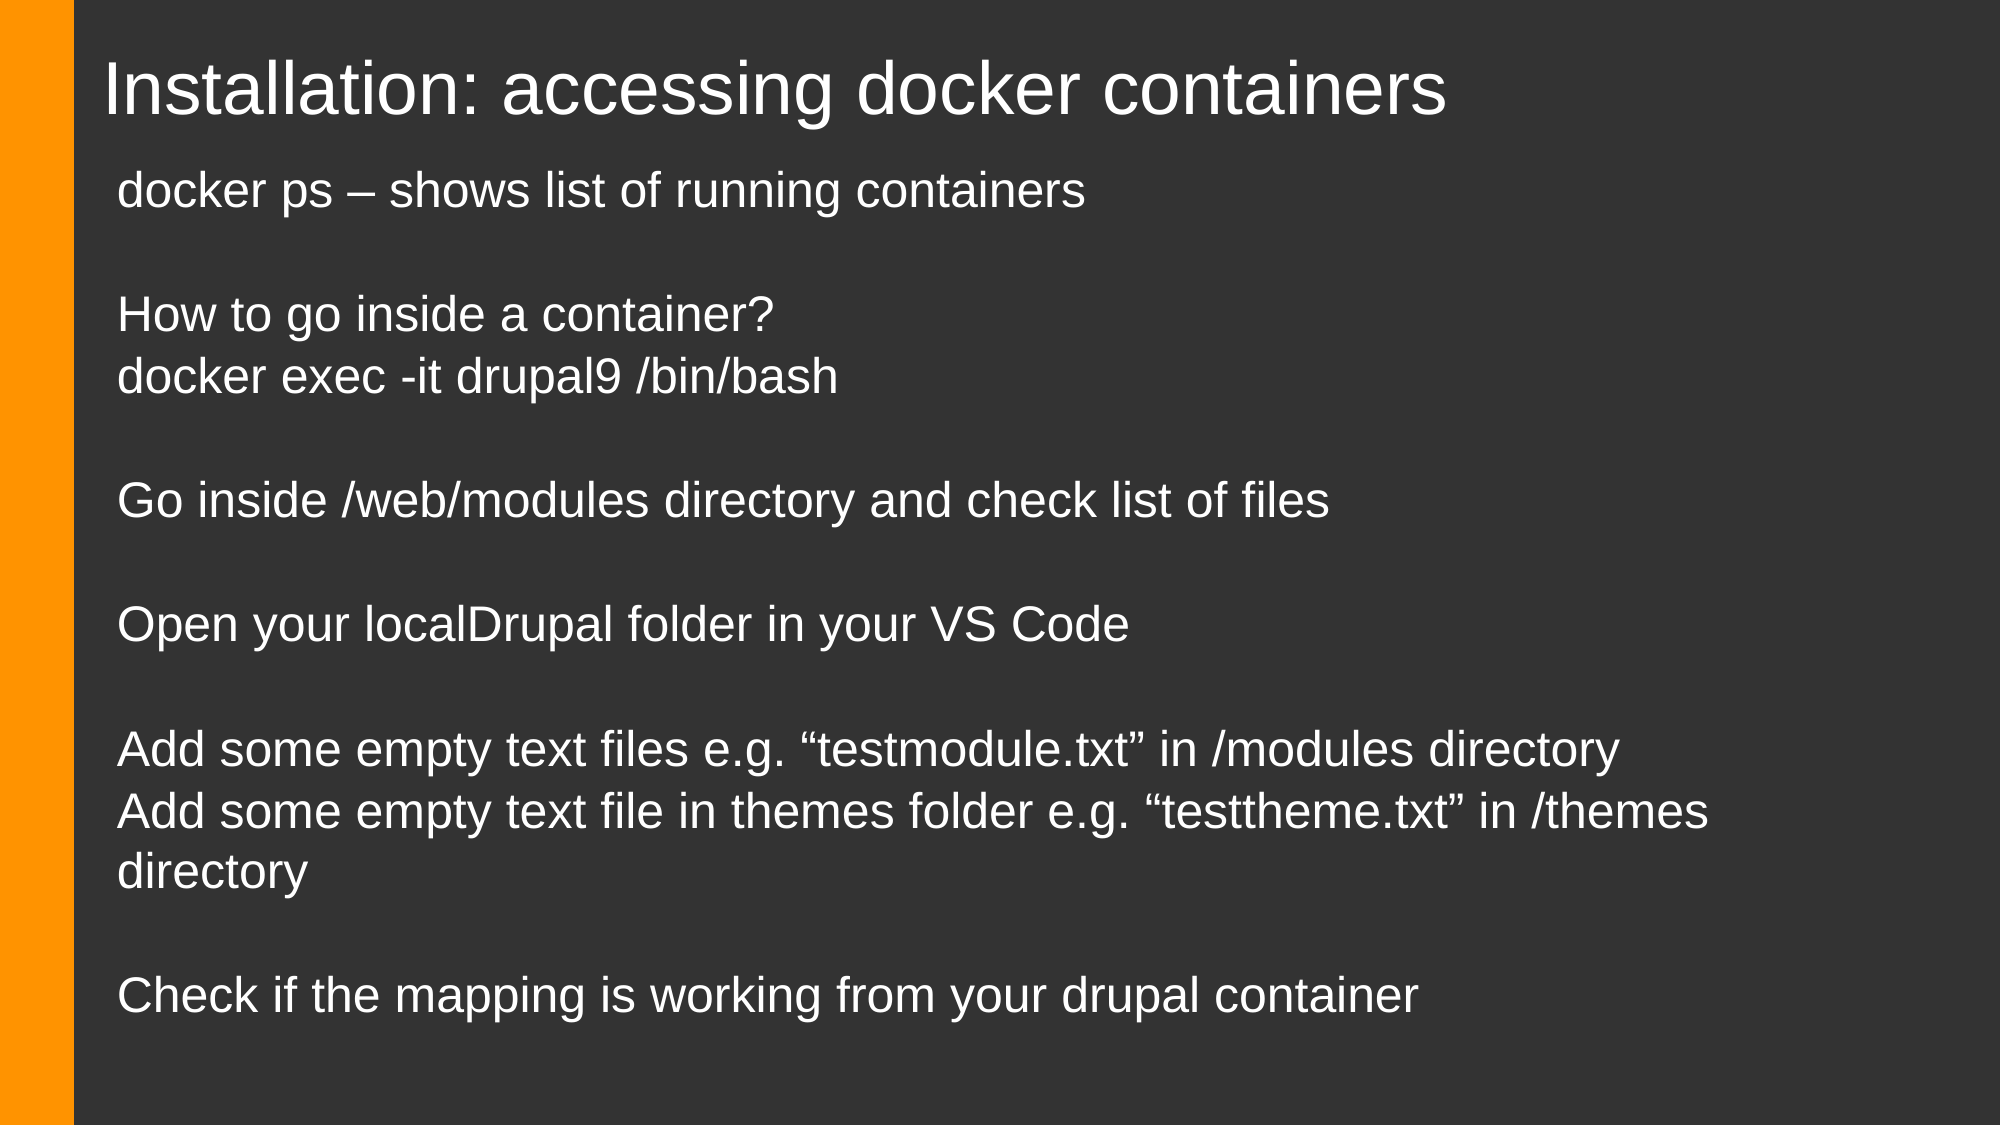

# Installation: accessing docker containers
docker ps – shows list of running containers

How to go inside a container?
docker exec -it drupal9 /bin/bash

Go inside /web/modules directory and check list of files

Open your localDrupal folder in your VS Code

Add some empty text files e.g. “testmodule.txt” in /modules directory
Add some empty text file in themes folder e.g. “testtheme.txt” in /themes directory

Check if the mapping is working from your drupal container